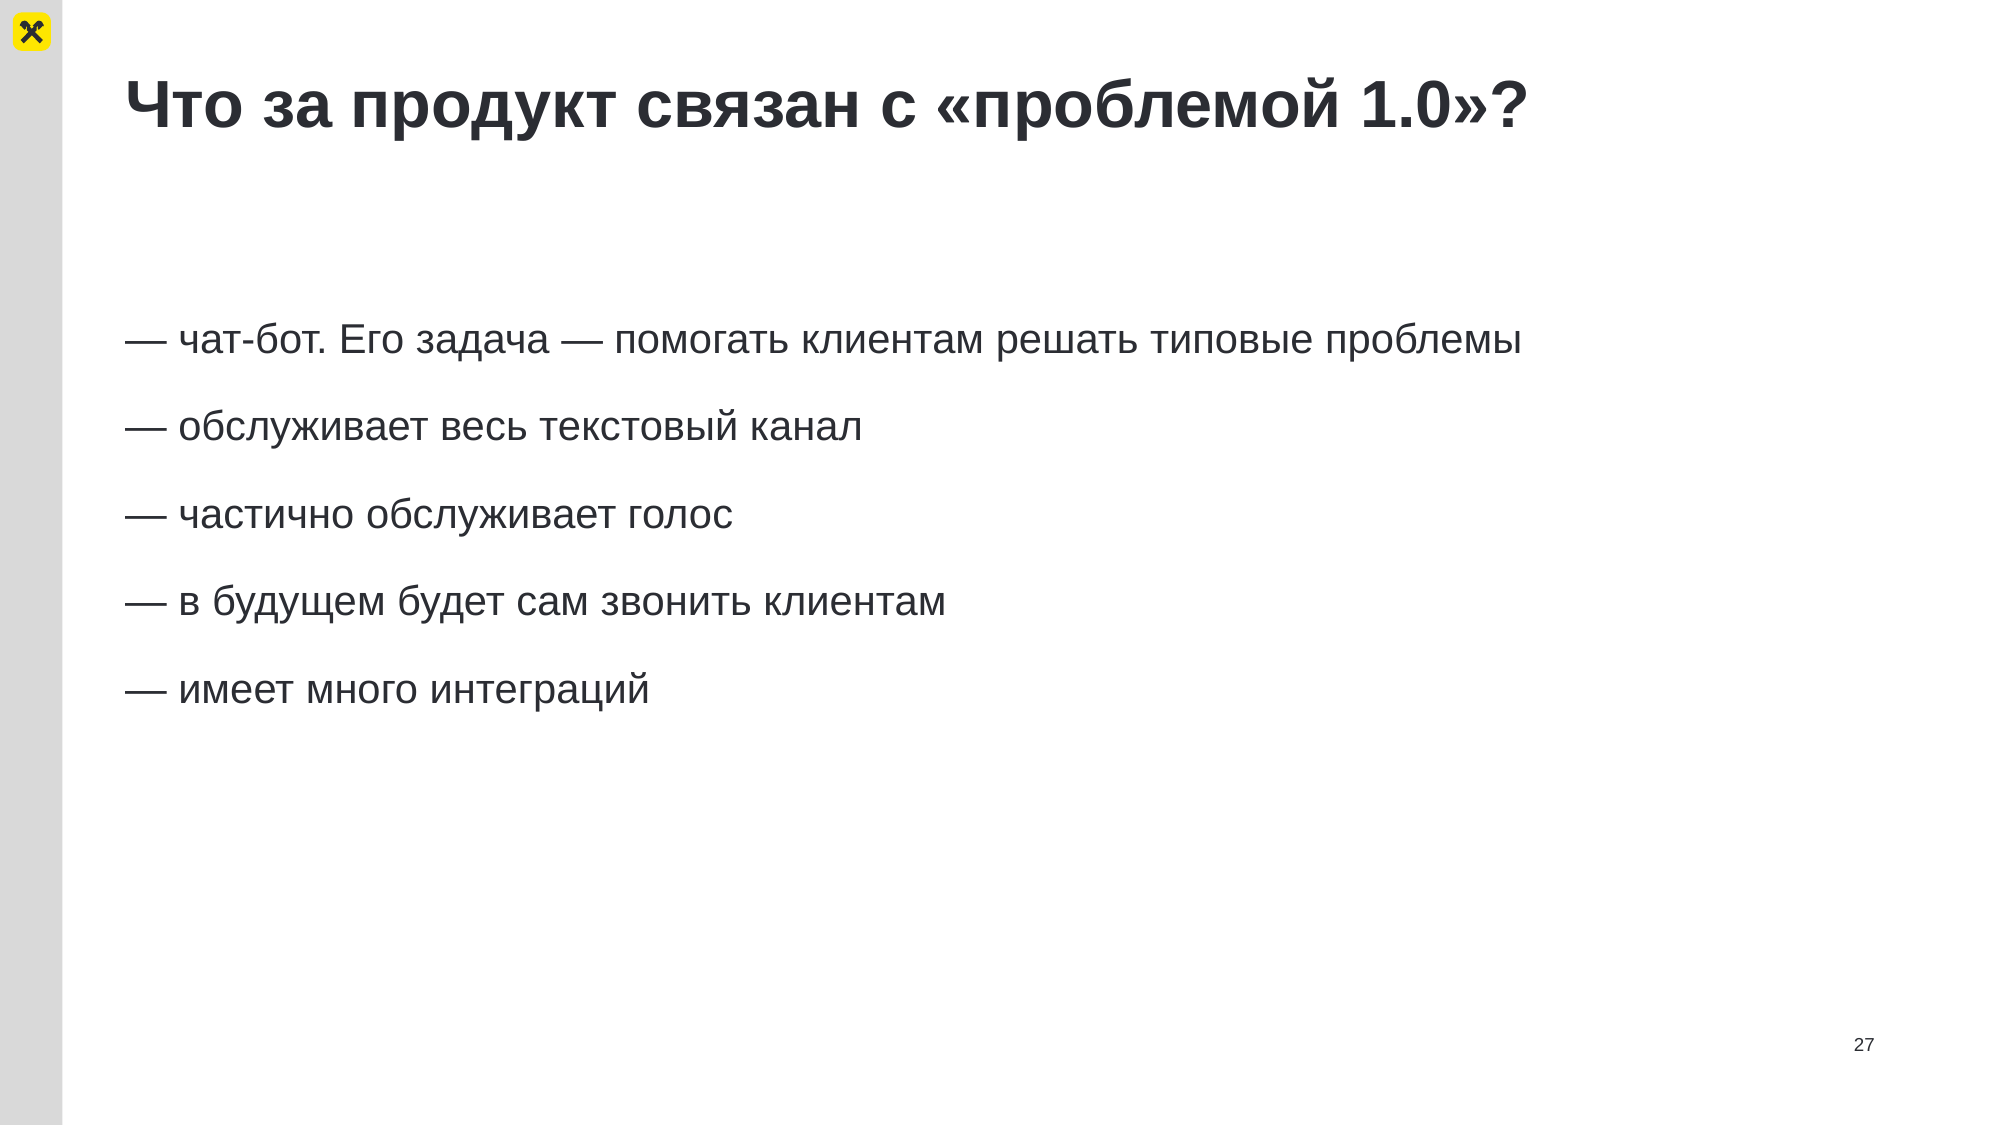

# Что за продукт связан с «проблемой 1.0»?
— чат-бот. Его задача — помогать клиентам решать типовые проблемы
— обслуживает весь текстовый канал
— частично обслуживает голос
— в будущем будет сам звонить клиентам
— имеет много интеграций
27